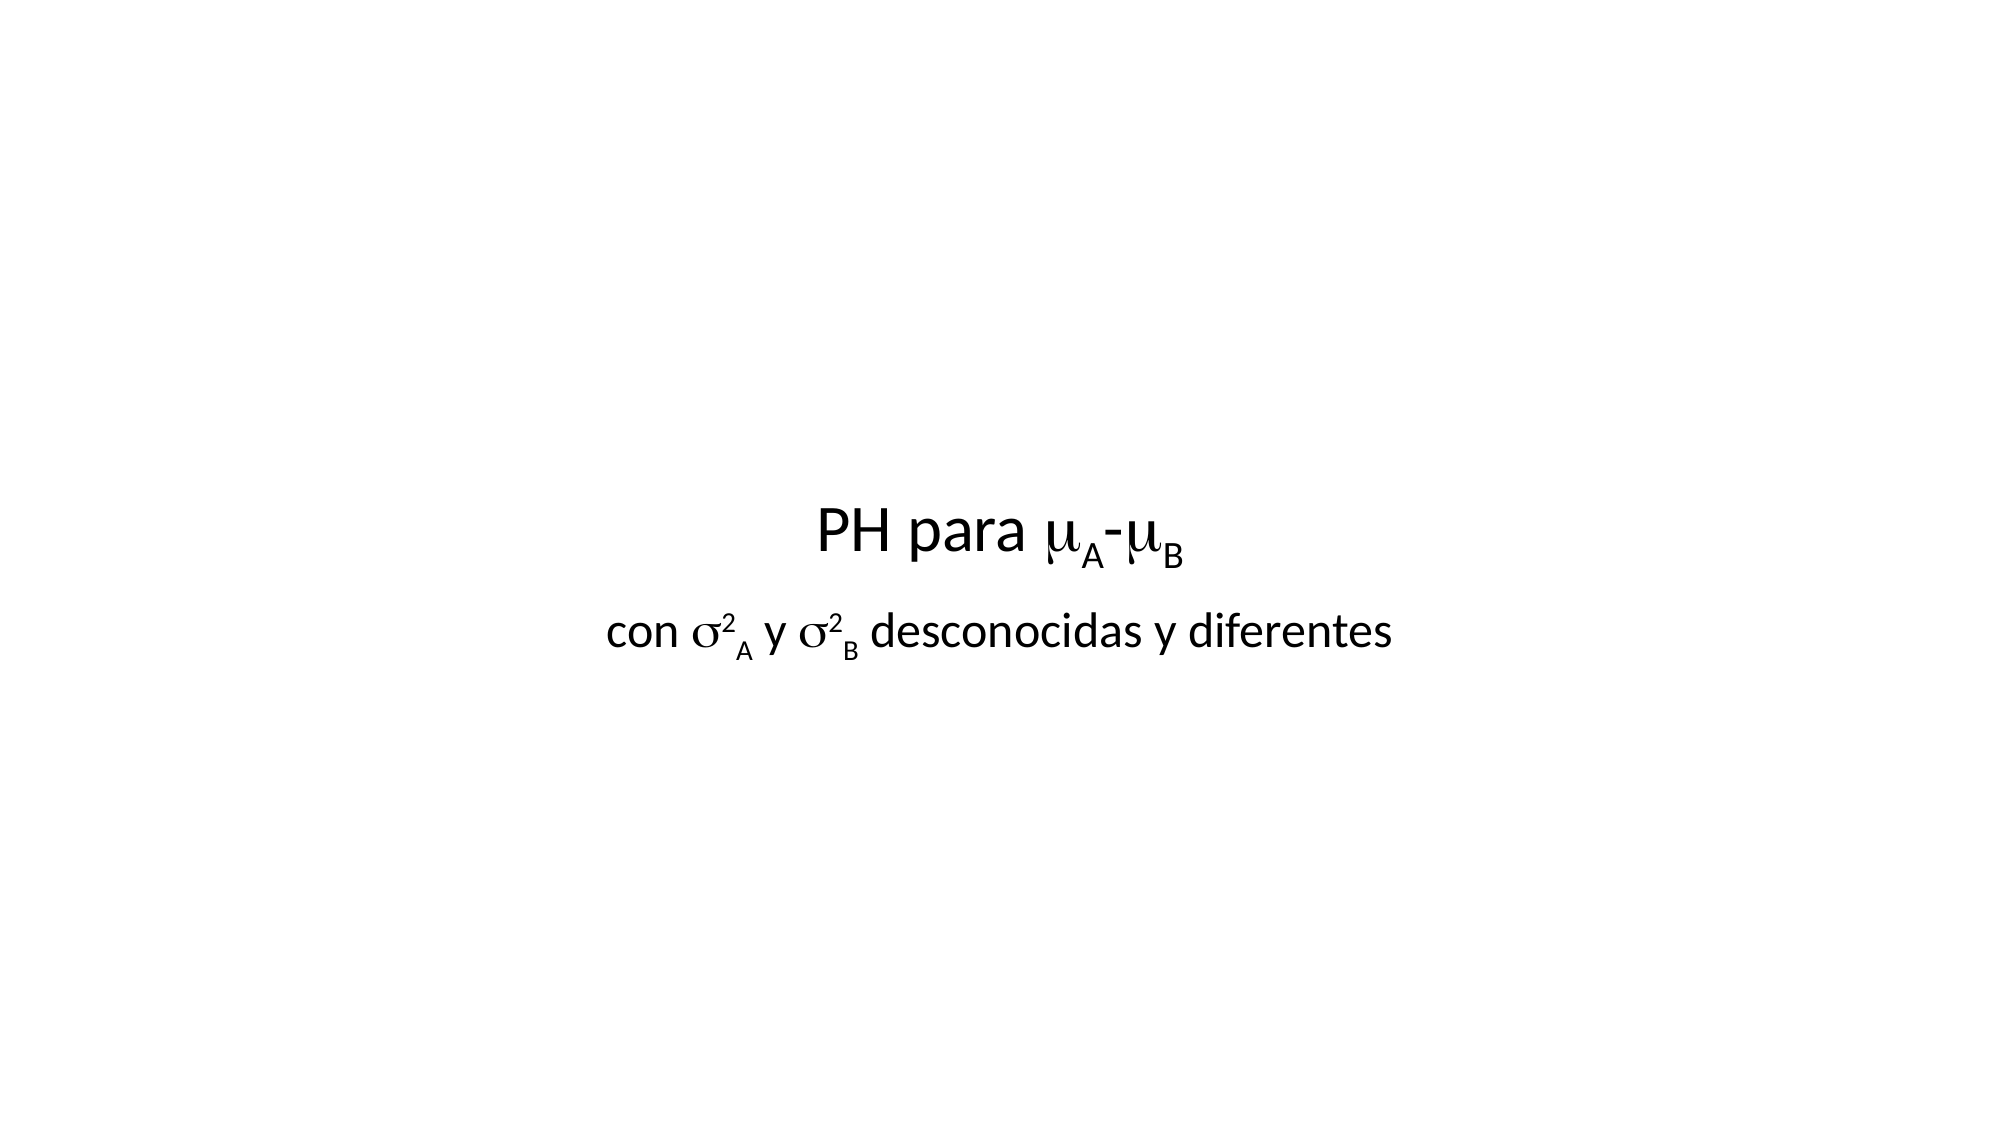

# PH para μA-μB
con σ2A y σ2B desconocidas y diferentes